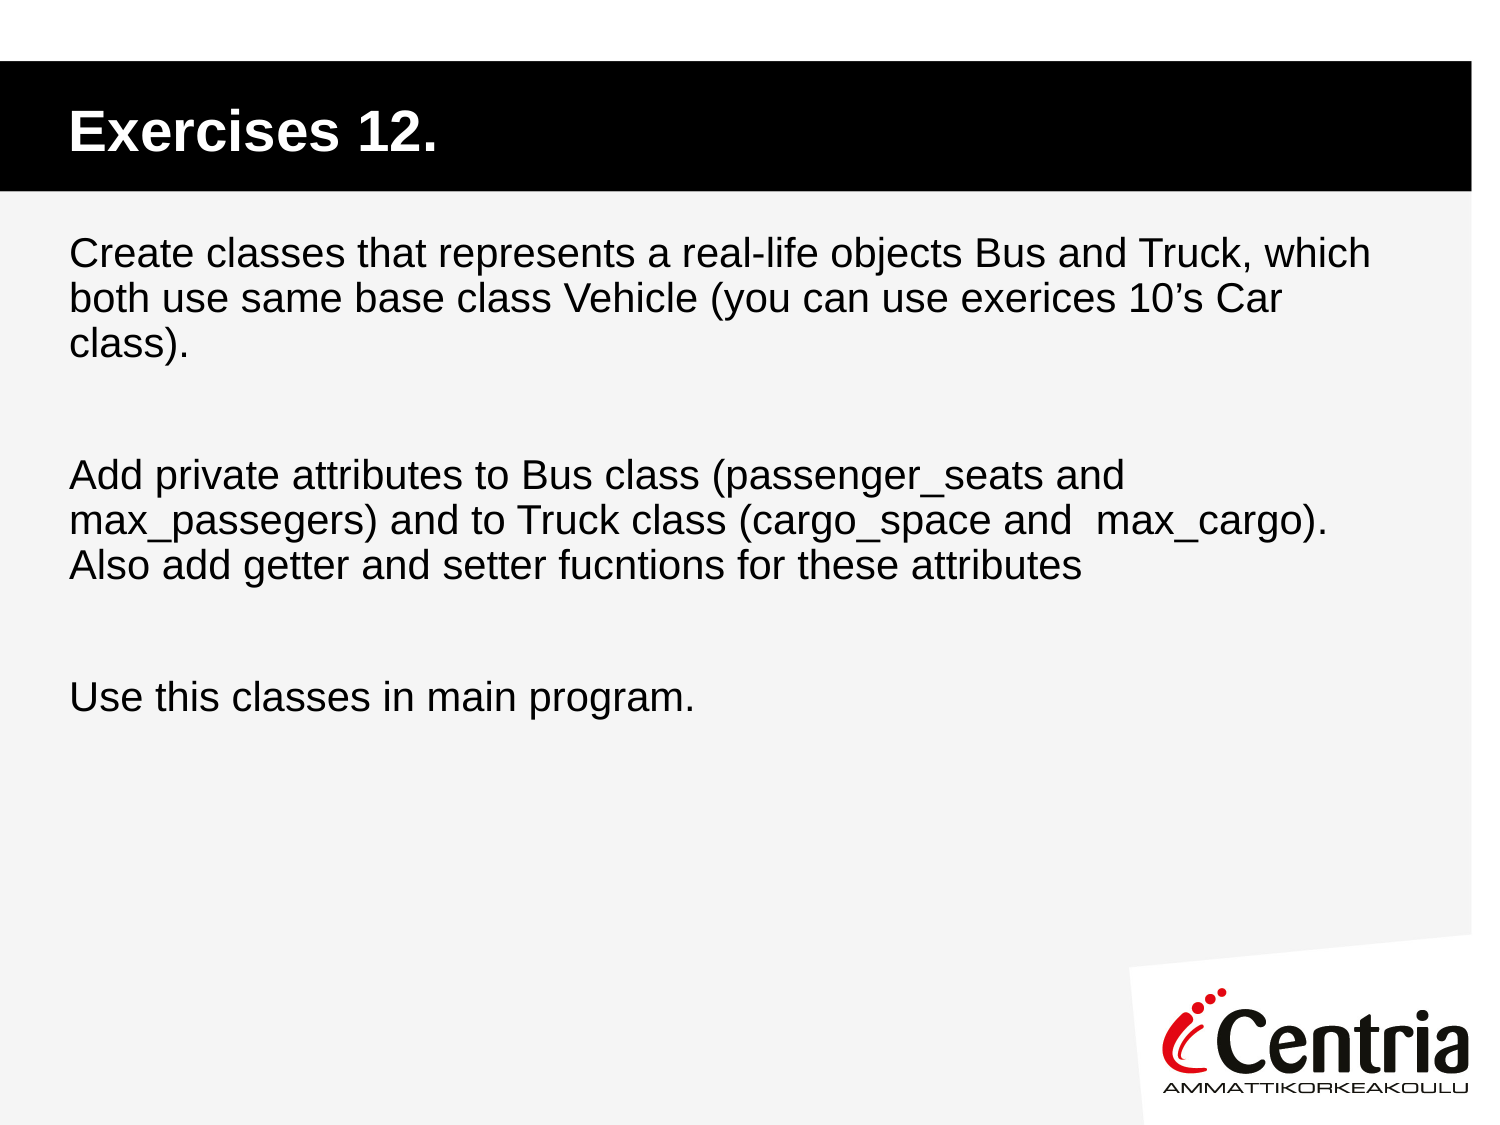

Exercises 12.
Create classes that represents a real-life objects Bus and Truck, which both use same base class Vehicle (you can use exerices 10’s Car class).

Add private attributes to Bus class (passenger_seats and max_passegers) and to Truck class (cargo_space and  max_cargo). Also add getter and setter fucntions for these attributes

Use this classes in main program.